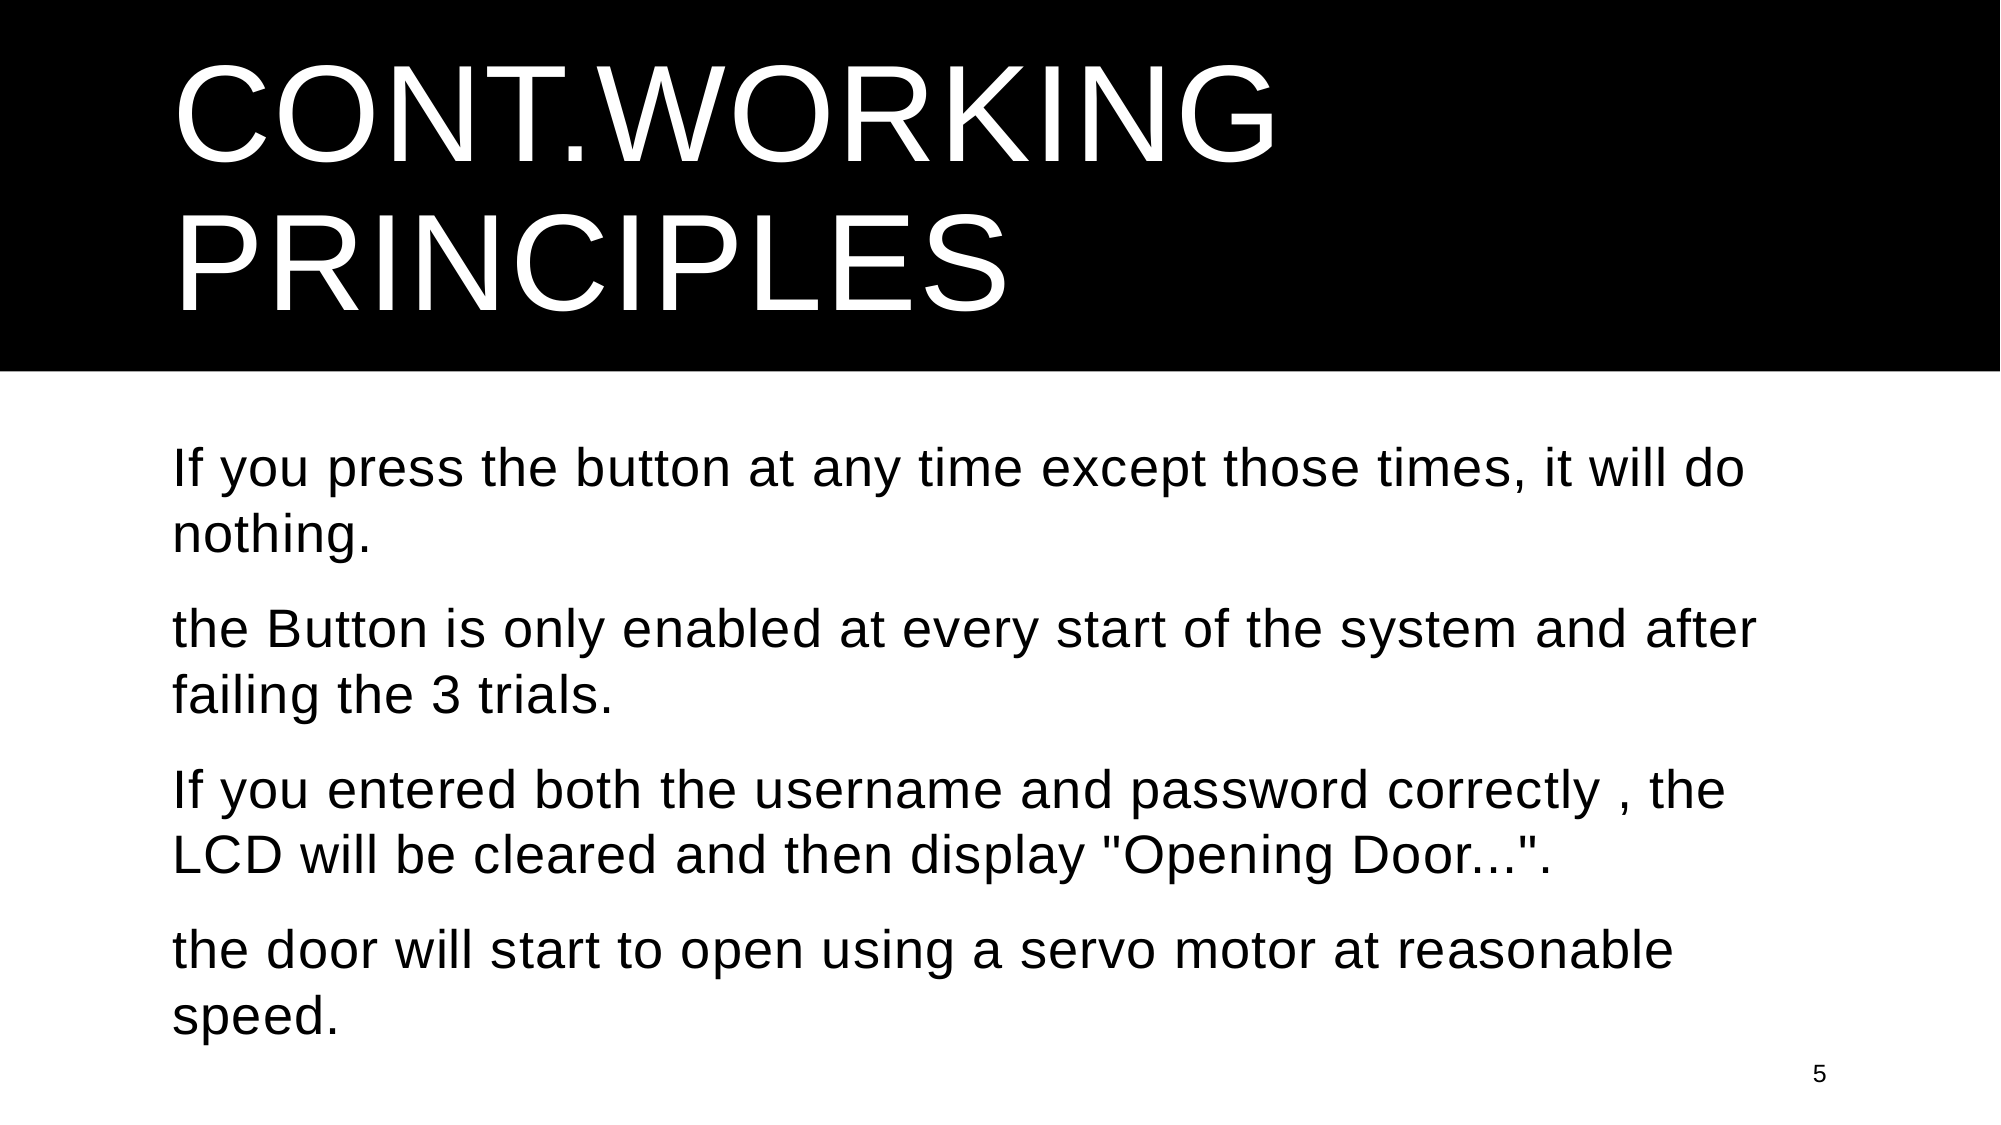

# CONT.WORKING PRINCIPLES
If you press the button at any time except those times, it will do nothing.
the Button is only enabled at every start of the system and after failing the 3 trials.
If you entered both the username and password correctly , the LCD will be cleared and then display "Opening Door...".
the door will start to open using a servo motor at reasonable speed.
5